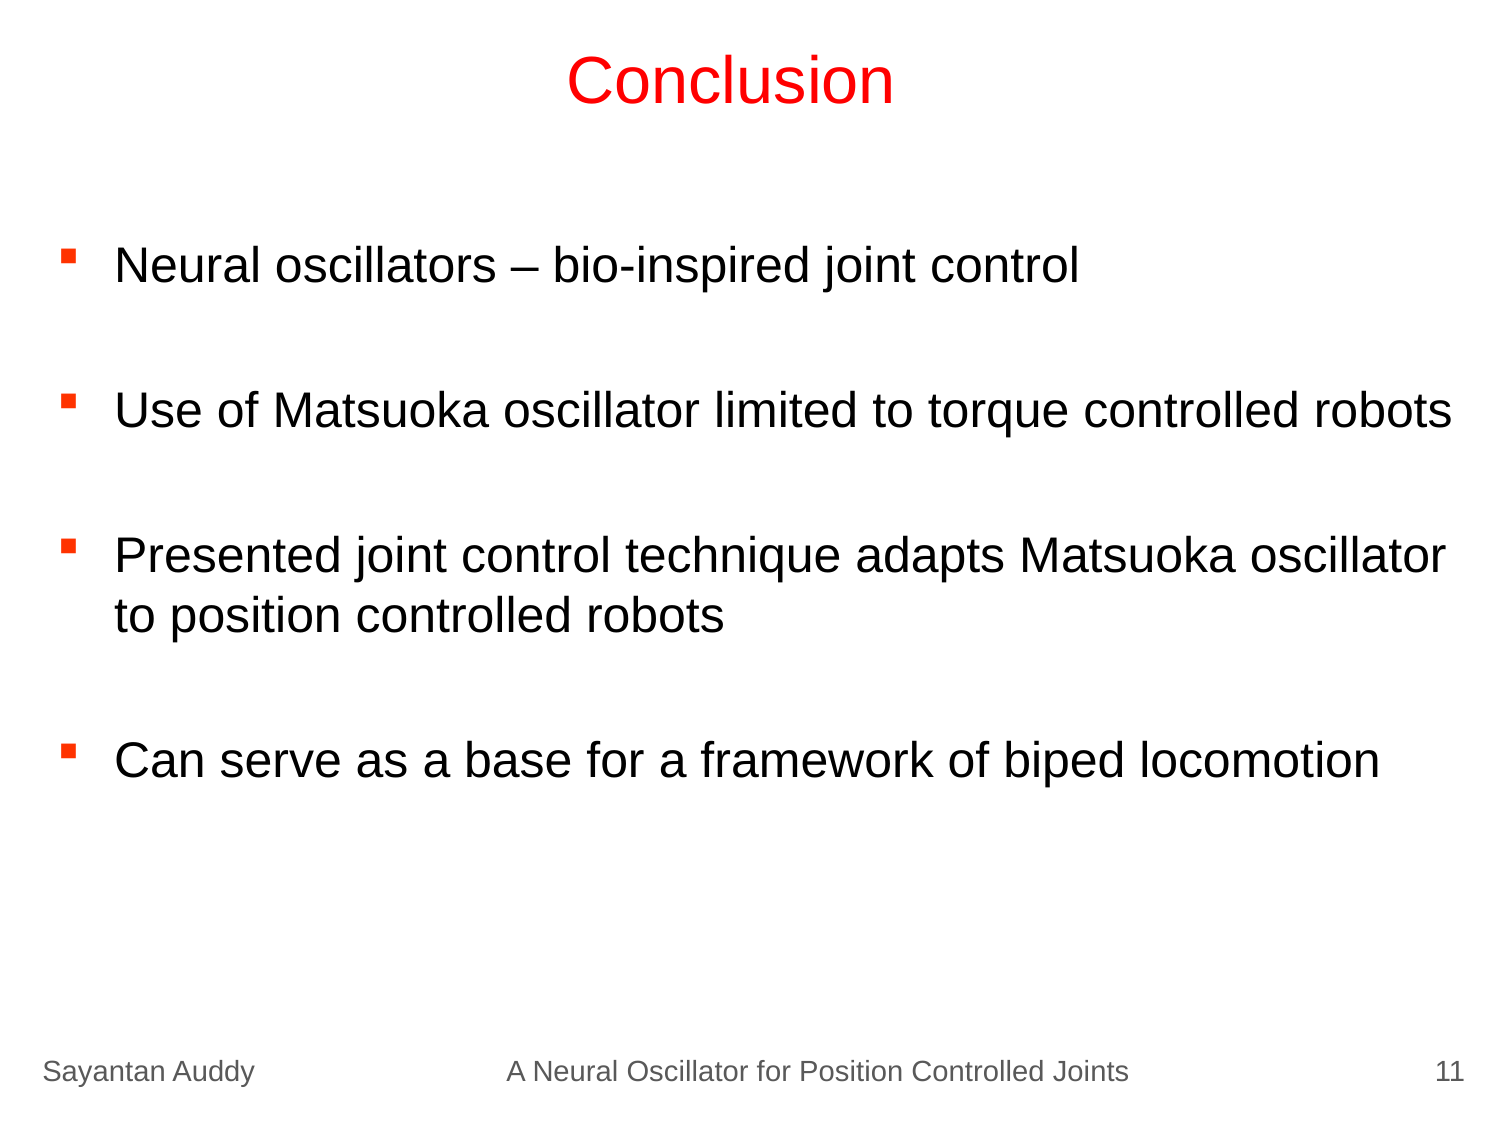

# Conclusion
Neural oscillators – bio-inspired joint control

Use of Matsuoka oscillator limited to torque controlled robots

Presented joint control technique adapts Matsuoka oscillator to position controlled robots

Can serve as a base for a framework of biped locomotion

Sayantan Auddy
A Neural Oscillator for Position Controlled Joints
11